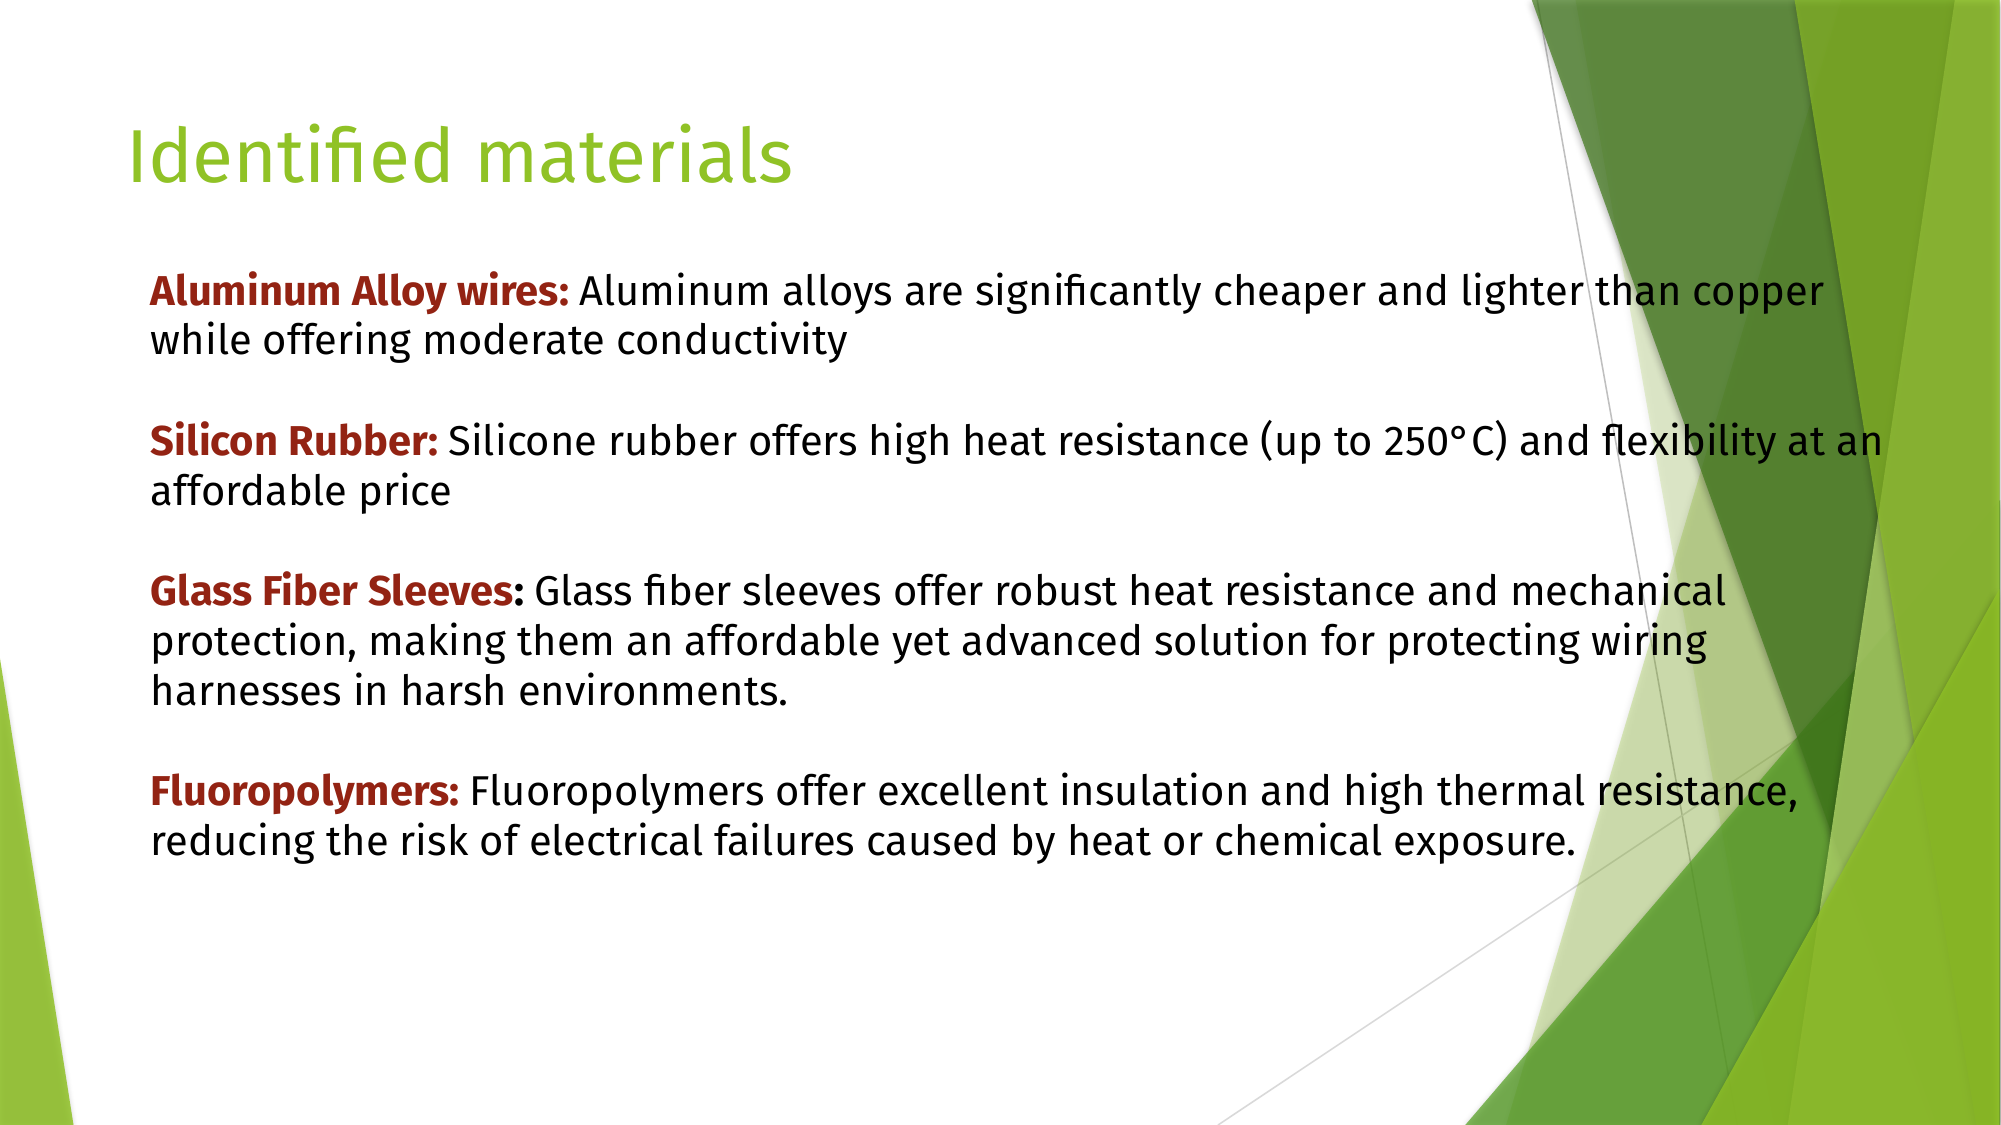

# Identified materials
Aluminum Alloy wires: Aluminum alloys are significantly cheaper and lighter than copper while offering moderate conductivity

Silicon Rubber: Silicone rubber offers high heat resistance (up to 250°C) and flexibility at an affordable price

Glass Fiber Sleeves: Glass fiber sleeves offer robust heat resistance and mechanical protection, making them an affordable yet advanced solution for protecting wiring harnesses in harsh environments.

Fluoropolymers: Fluoropolymers offer excellent insulation and high thermal resistance, reducing the risk of electrical failures caused by heat or chemical exposure.